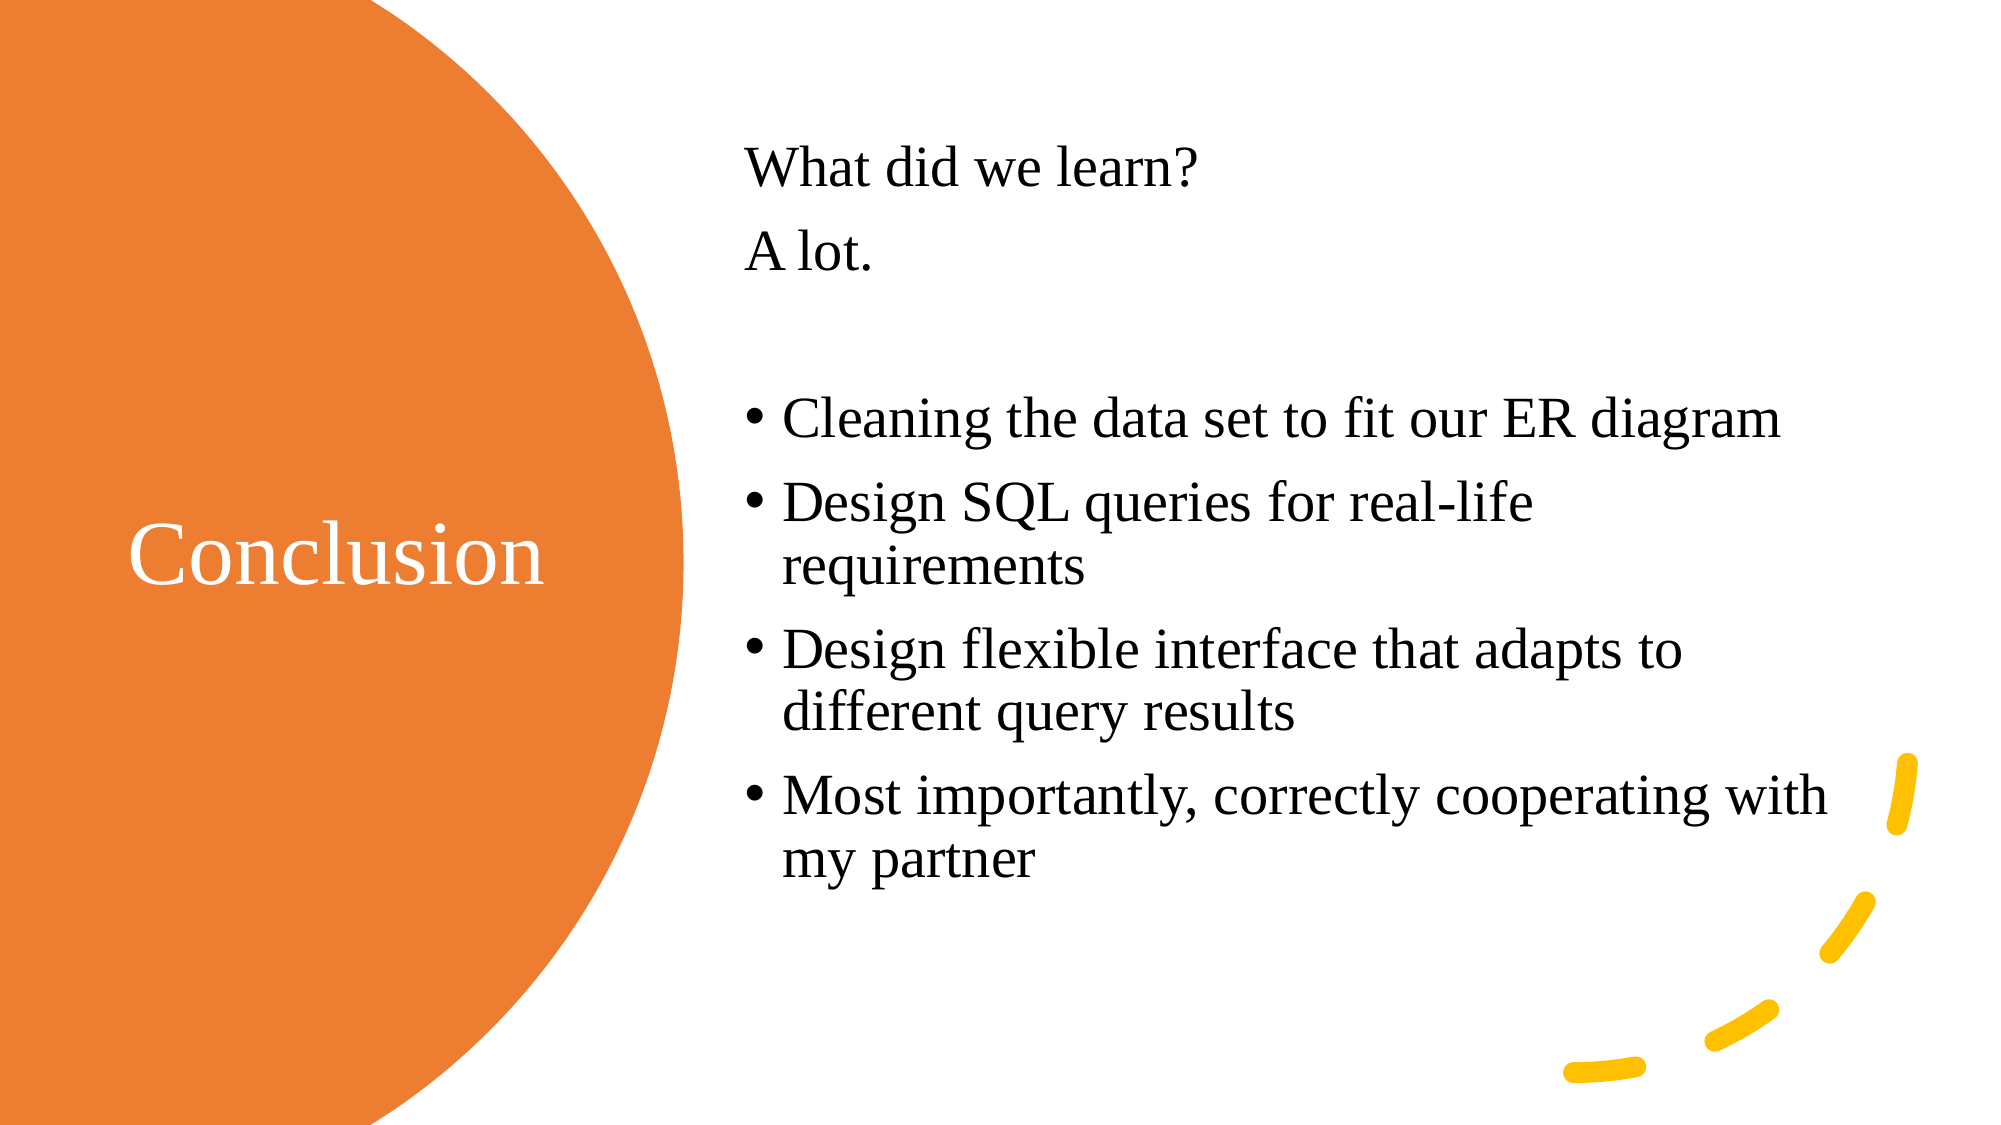

What did we learn?
A lot.

Cleaning the data set to fit our ER diagram
Design SQL queries for real-life requirements
Design flexible interface that adapts to different query results
Most importantly, correctly cooperating with my partner

# Conclusion